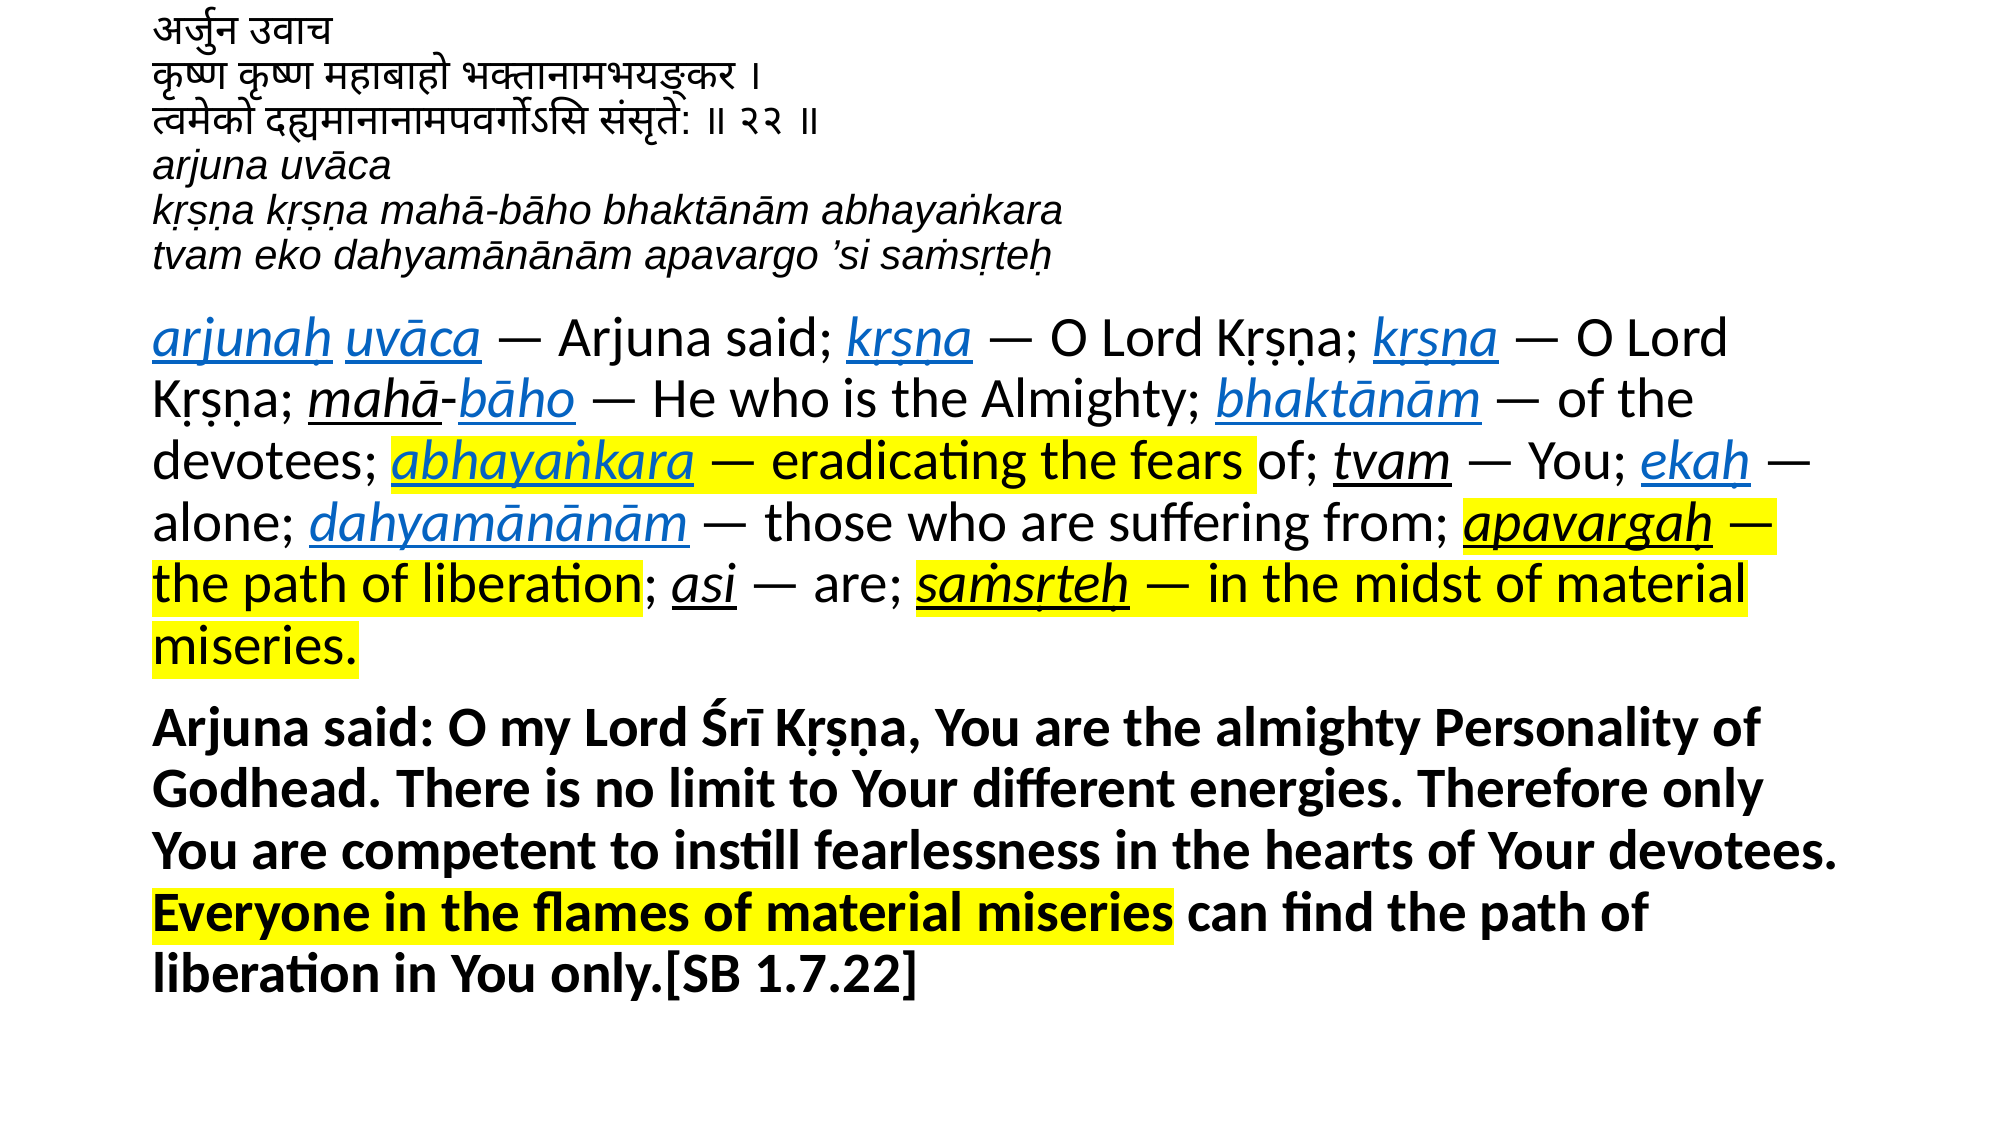

# अर्जुन उवाच कृष्ण कृष्ण महाबाहो भक्तानामभयङ्कर । त्वमेको दह्यमानानामपवर्गोऽसि संसृते: ॥ २२ ॥ arjuna uvāca kṛṣṇa kṛṣṇa mahā-bāho bhaktānām abhayaṅkara tvam eko dahyamānānām apavargo ’si saṁsṛteḥ
arjunaḥ uvāca — Arjuna said; kṛṣṇa — O Lord Kṛṣṇa; kṛṣṇa — O Lord Kṛṣṇa; mahā-bāho — He who is the Almighty; bhaktānām — of the devotees; abhayaṅkara — eradicating the fears of; tvam — You; ekaḥ — alone; dahyamānānām — those who are suffering from; apavargaḥ — the path of liberation; asi — are; saṁsṛteḥ — in the midst of material miseries.
Arjuna said: O my Lord Śrī Kṛṣṇa, You are the almighty Personality of Godhead. There is no limit to Your different energies. Therefore only You are competent to instill fearlessness in the hearts of Your devotees. Everyone in the flames of material miseries can find the path of liberation in You only.[SB 1.7.22]